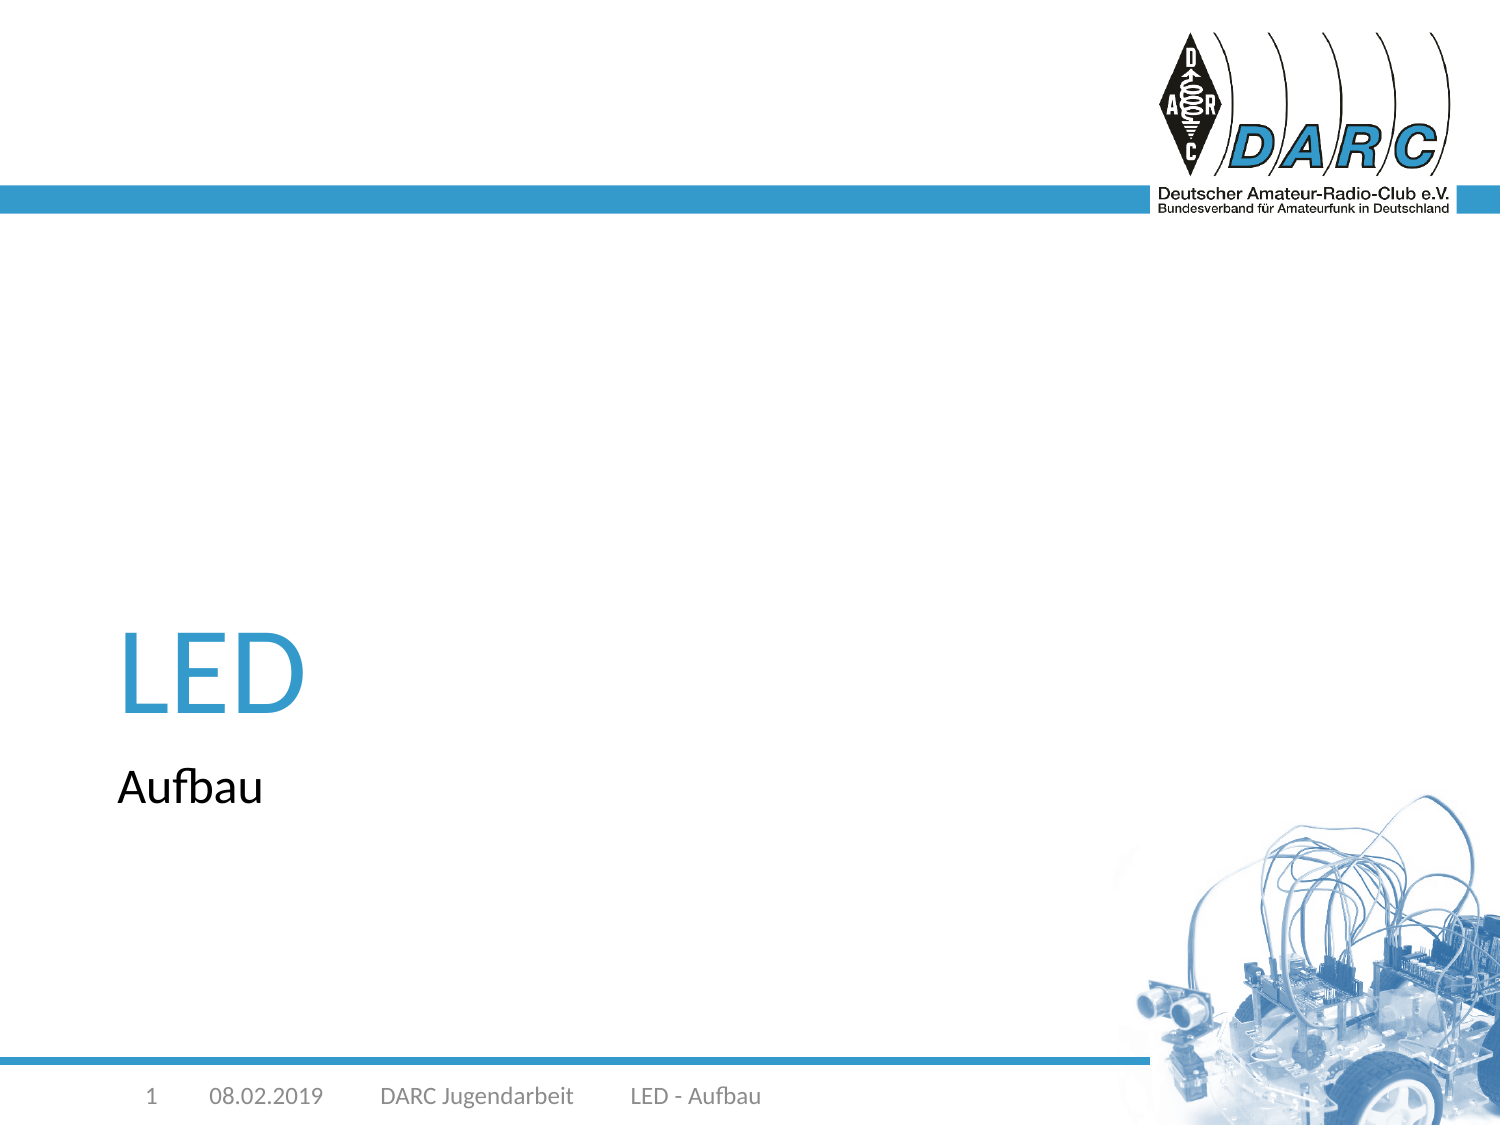

# LED
Aufbau
1
LED - Aufbau
08.02.2019